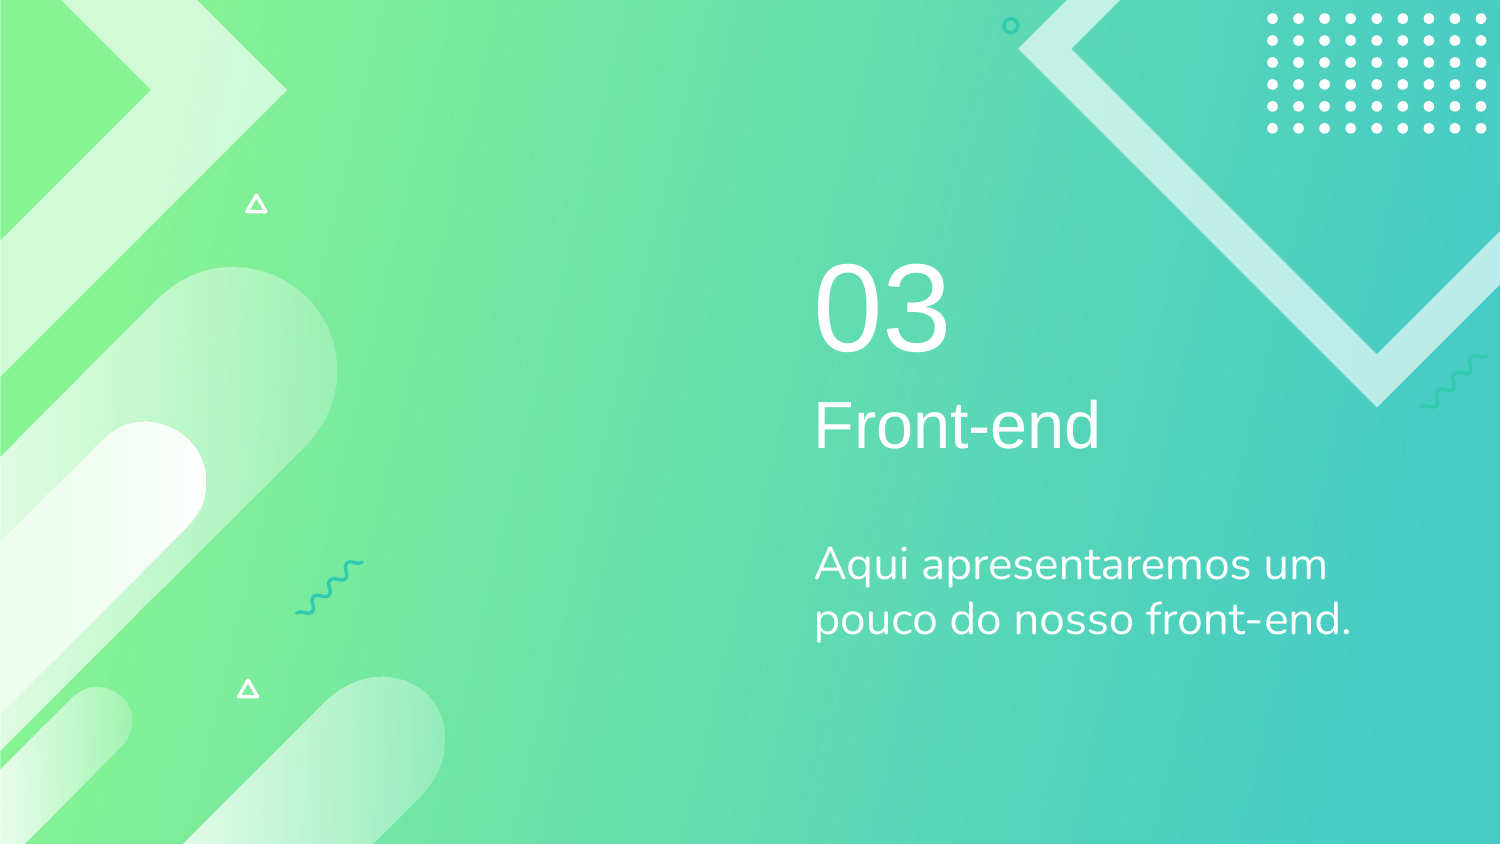

03
# Front-end
Aqui apresentaremos um pouco do nosso front-end.